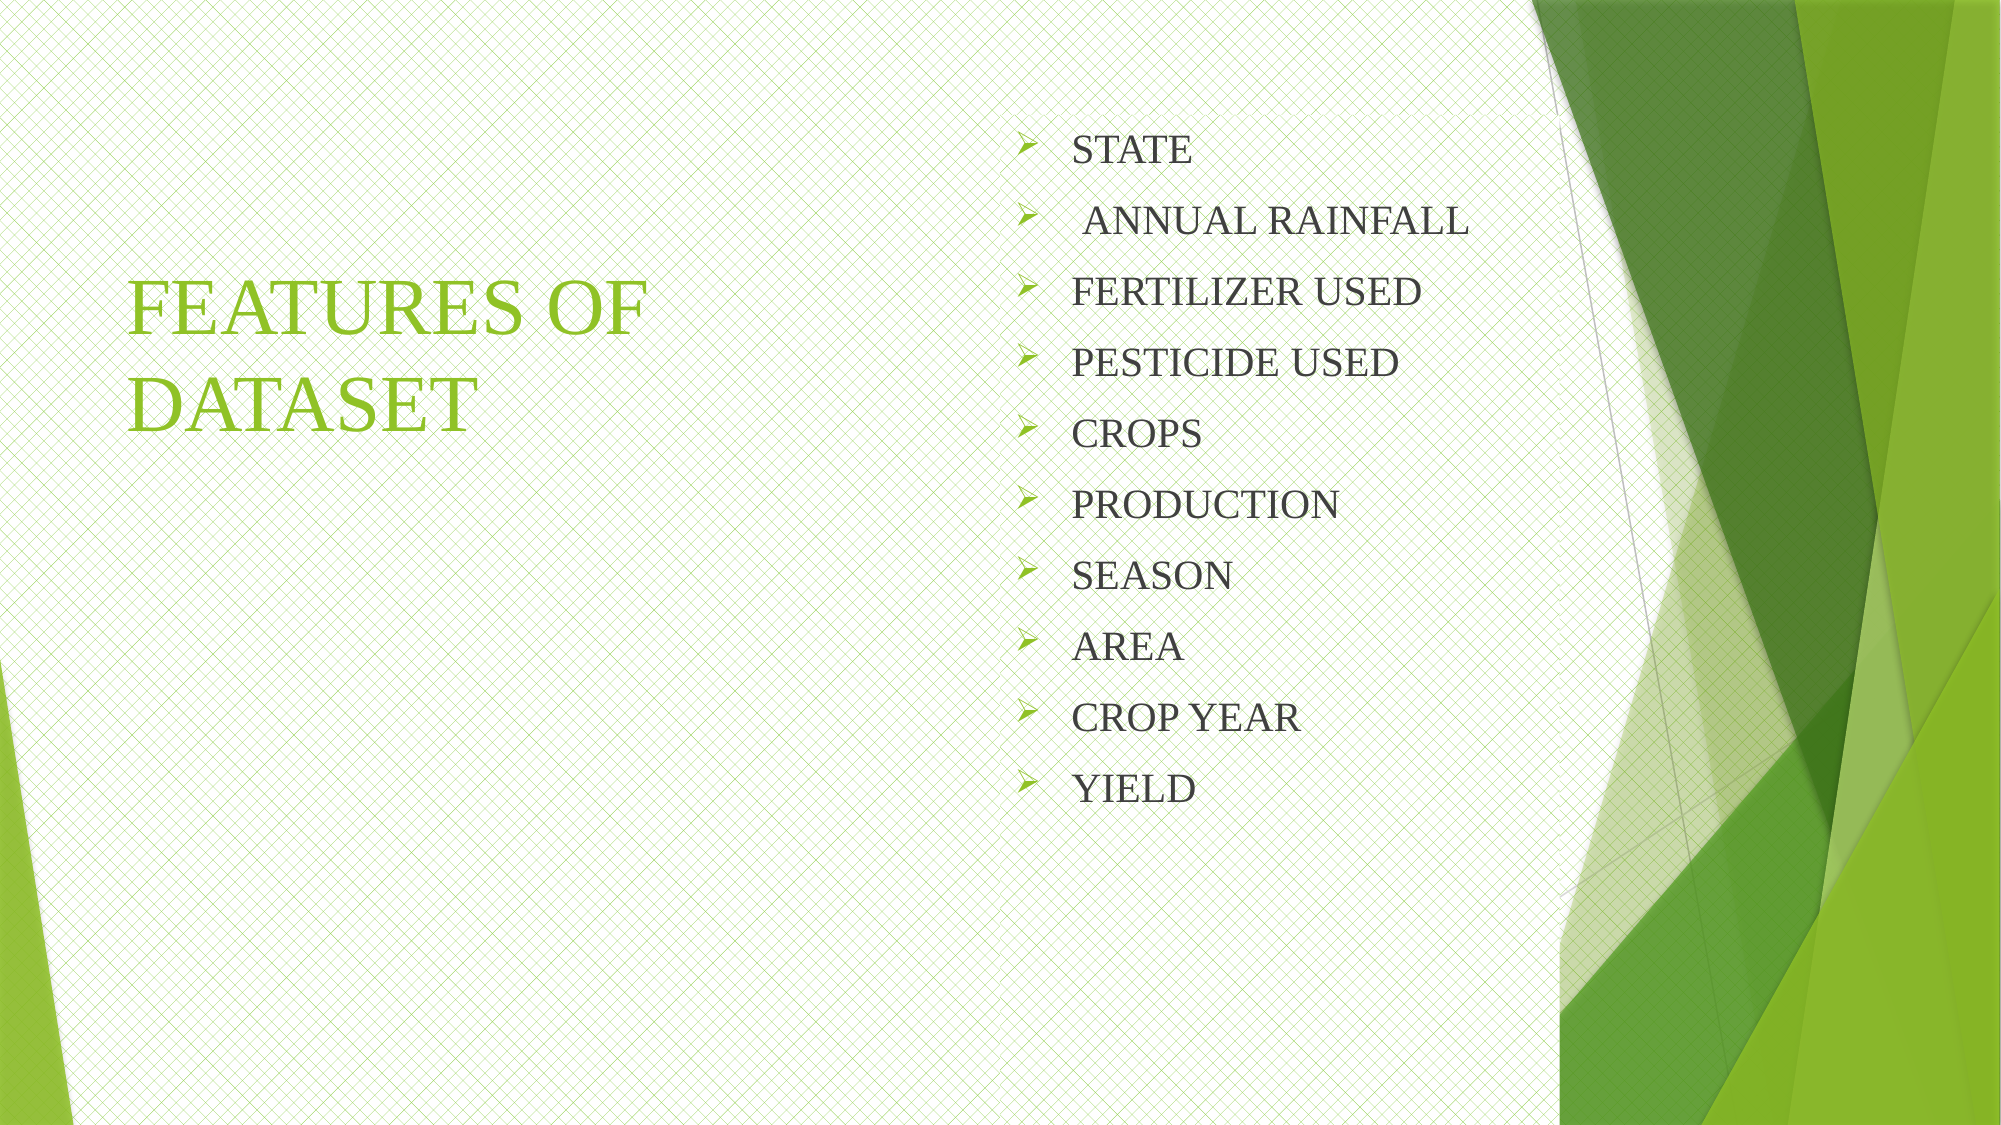

STATE
 ANNUAL RAINFALL
FERTILIZER USED
PESTICIDE USED
CROPS
PRODUCTION
SEASON
AREA
CROP YEAR
YIELD

# FEATURES OF DATASET